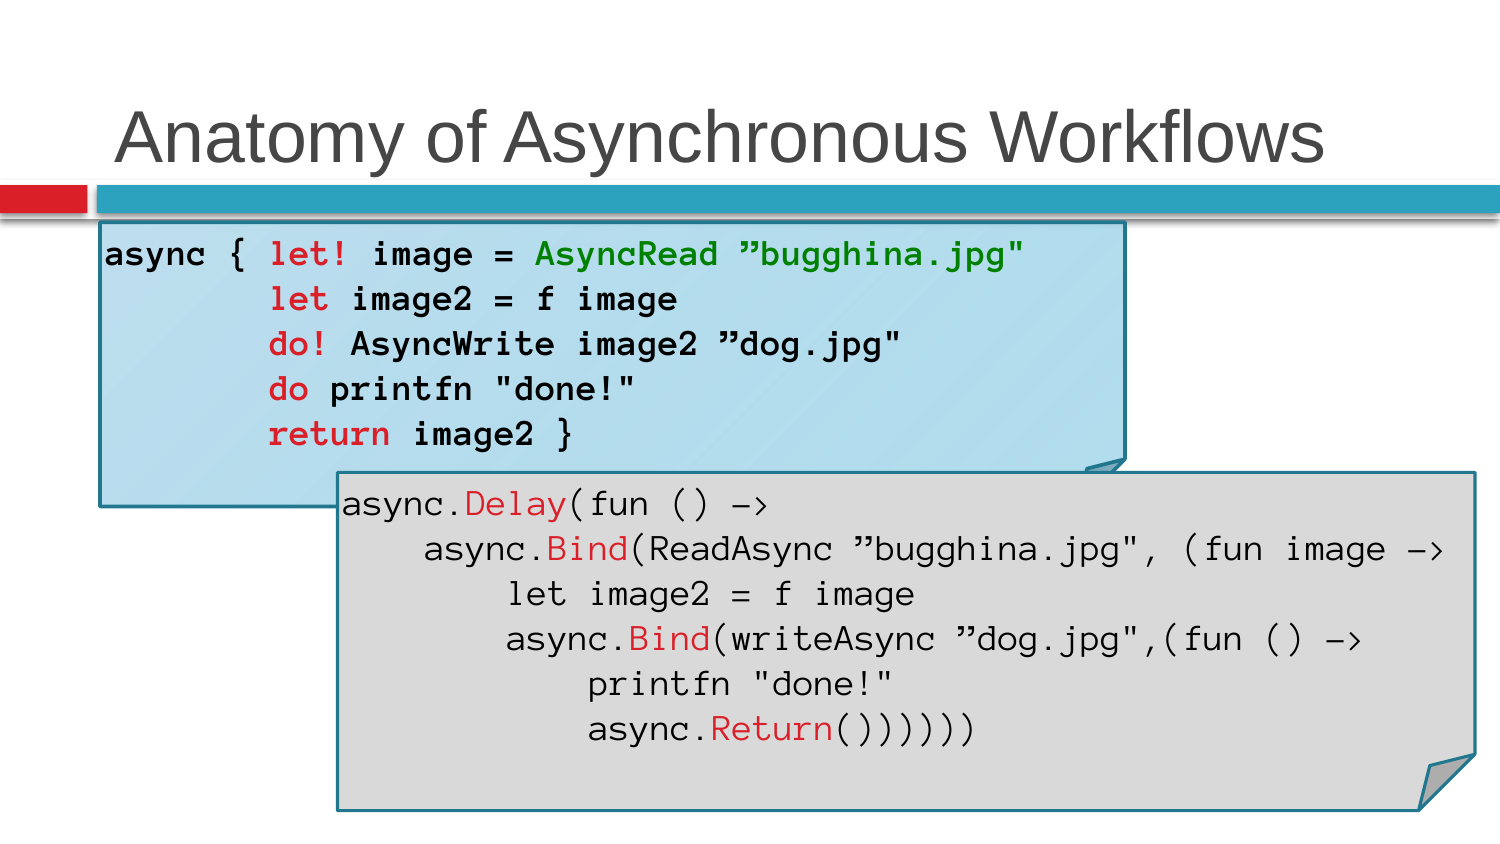

# Anatomy of Asynchronous Workflows
async { let! image = AsyncRead ”bugghina.jpg"
        let image2 = f image
        do! AsyncWrite image2 ”dog.jpg"
        do printfn "done!"
        return image2 }
async.Delay(fun () ->
    async.Bind(ReadAsync ”bugghina.jpg", (fun image ->
        let image2 = f image
        async.Bind(writeAsync ”dog.jpg",(fun () ->
            printfn "done!"
            async.Return())))))